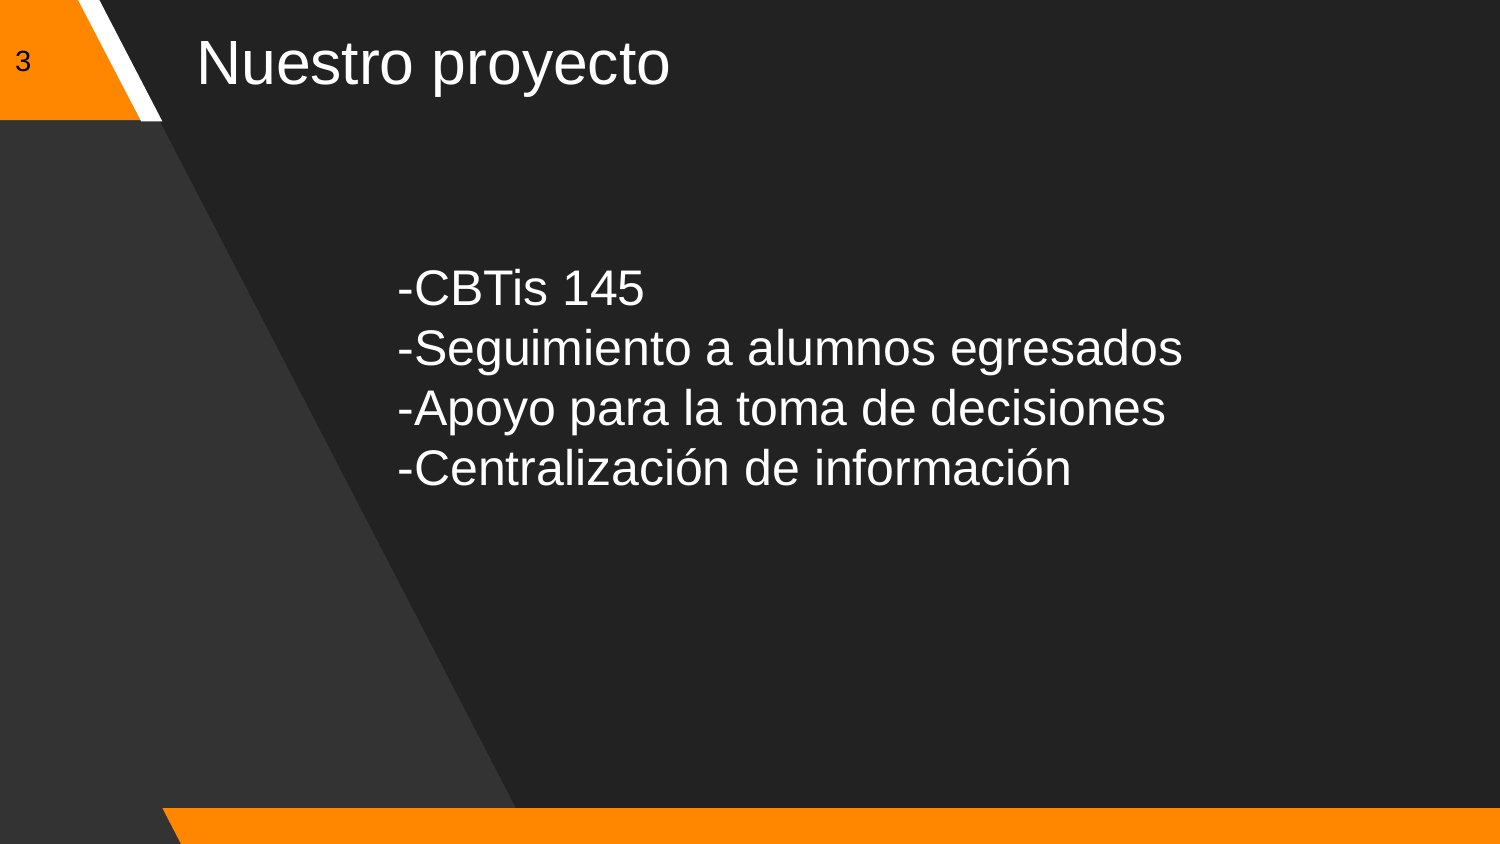

3
Nuestro proyecto
-CBTis 145
-Seguimiento a alumnos egresados
-Apoyo para la toma de decisiones
-Centralización de información